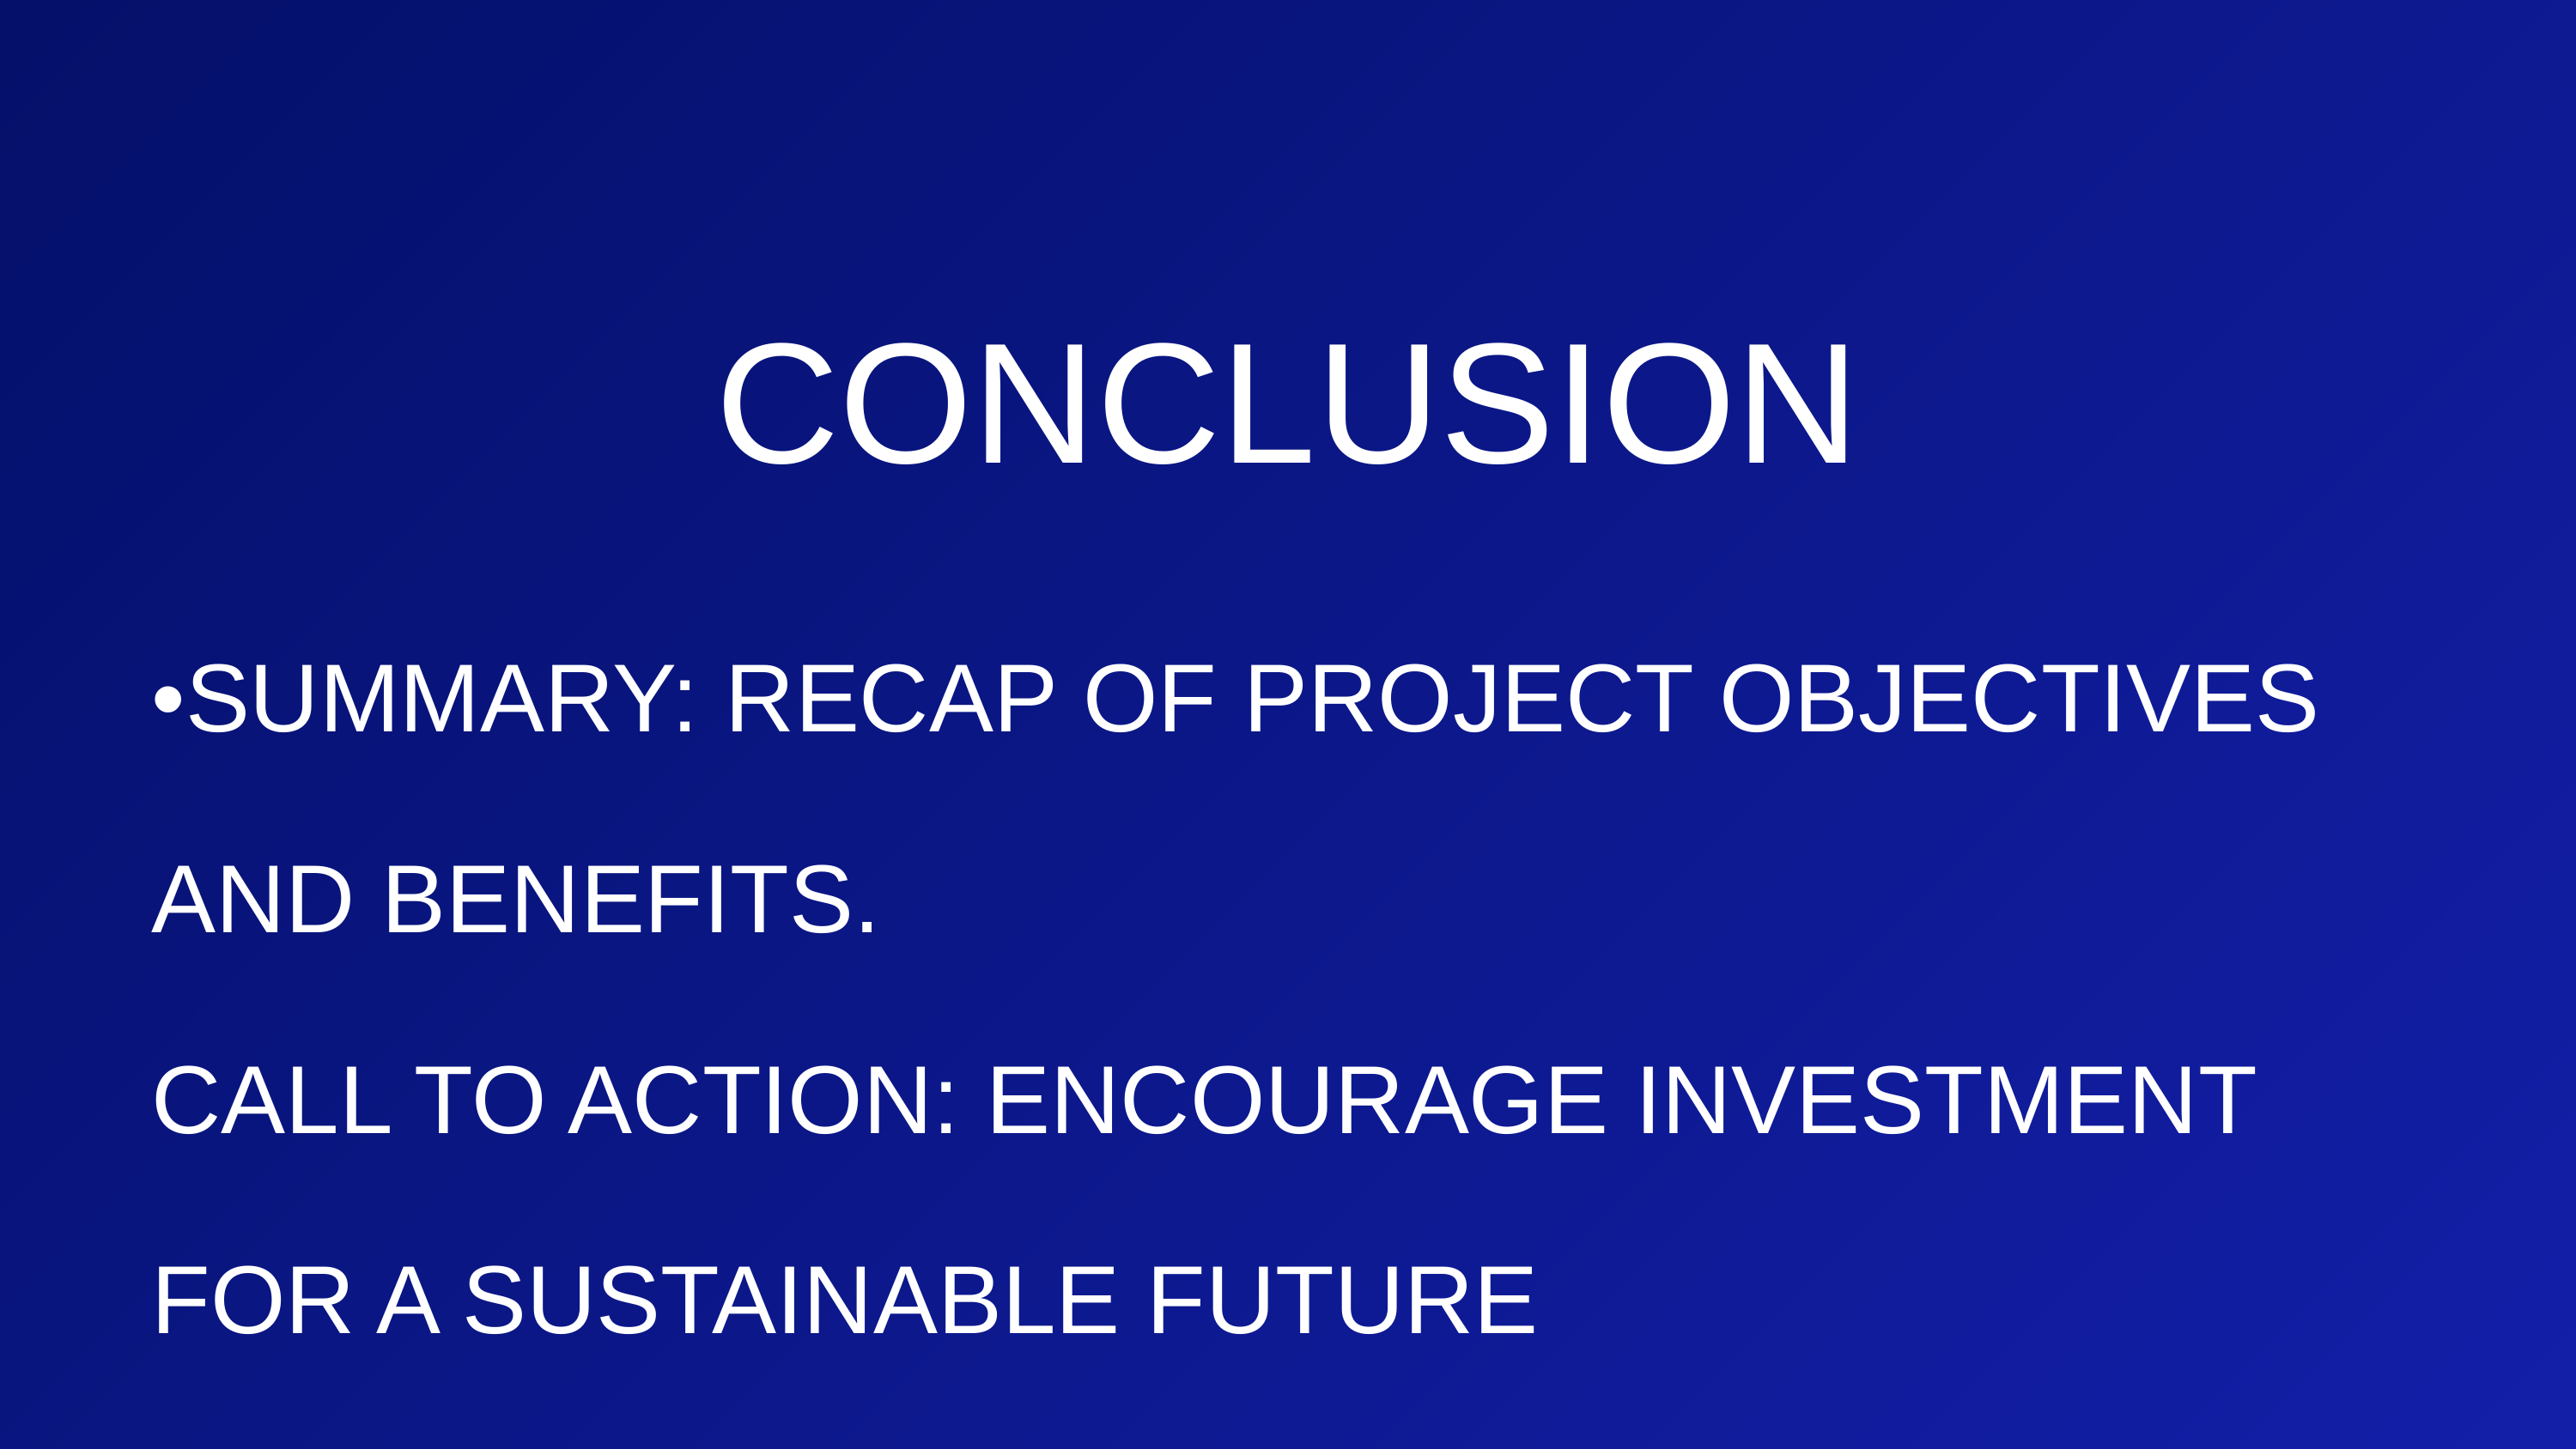

CONCLUSION
•SUMMARY: RECAP OF PROJECT OBJECTIVES AND BENEFITS.
CALL TO ACTION: ENCOURAGE INVESTMENT FOR A SUSTAINABLE FUTURE